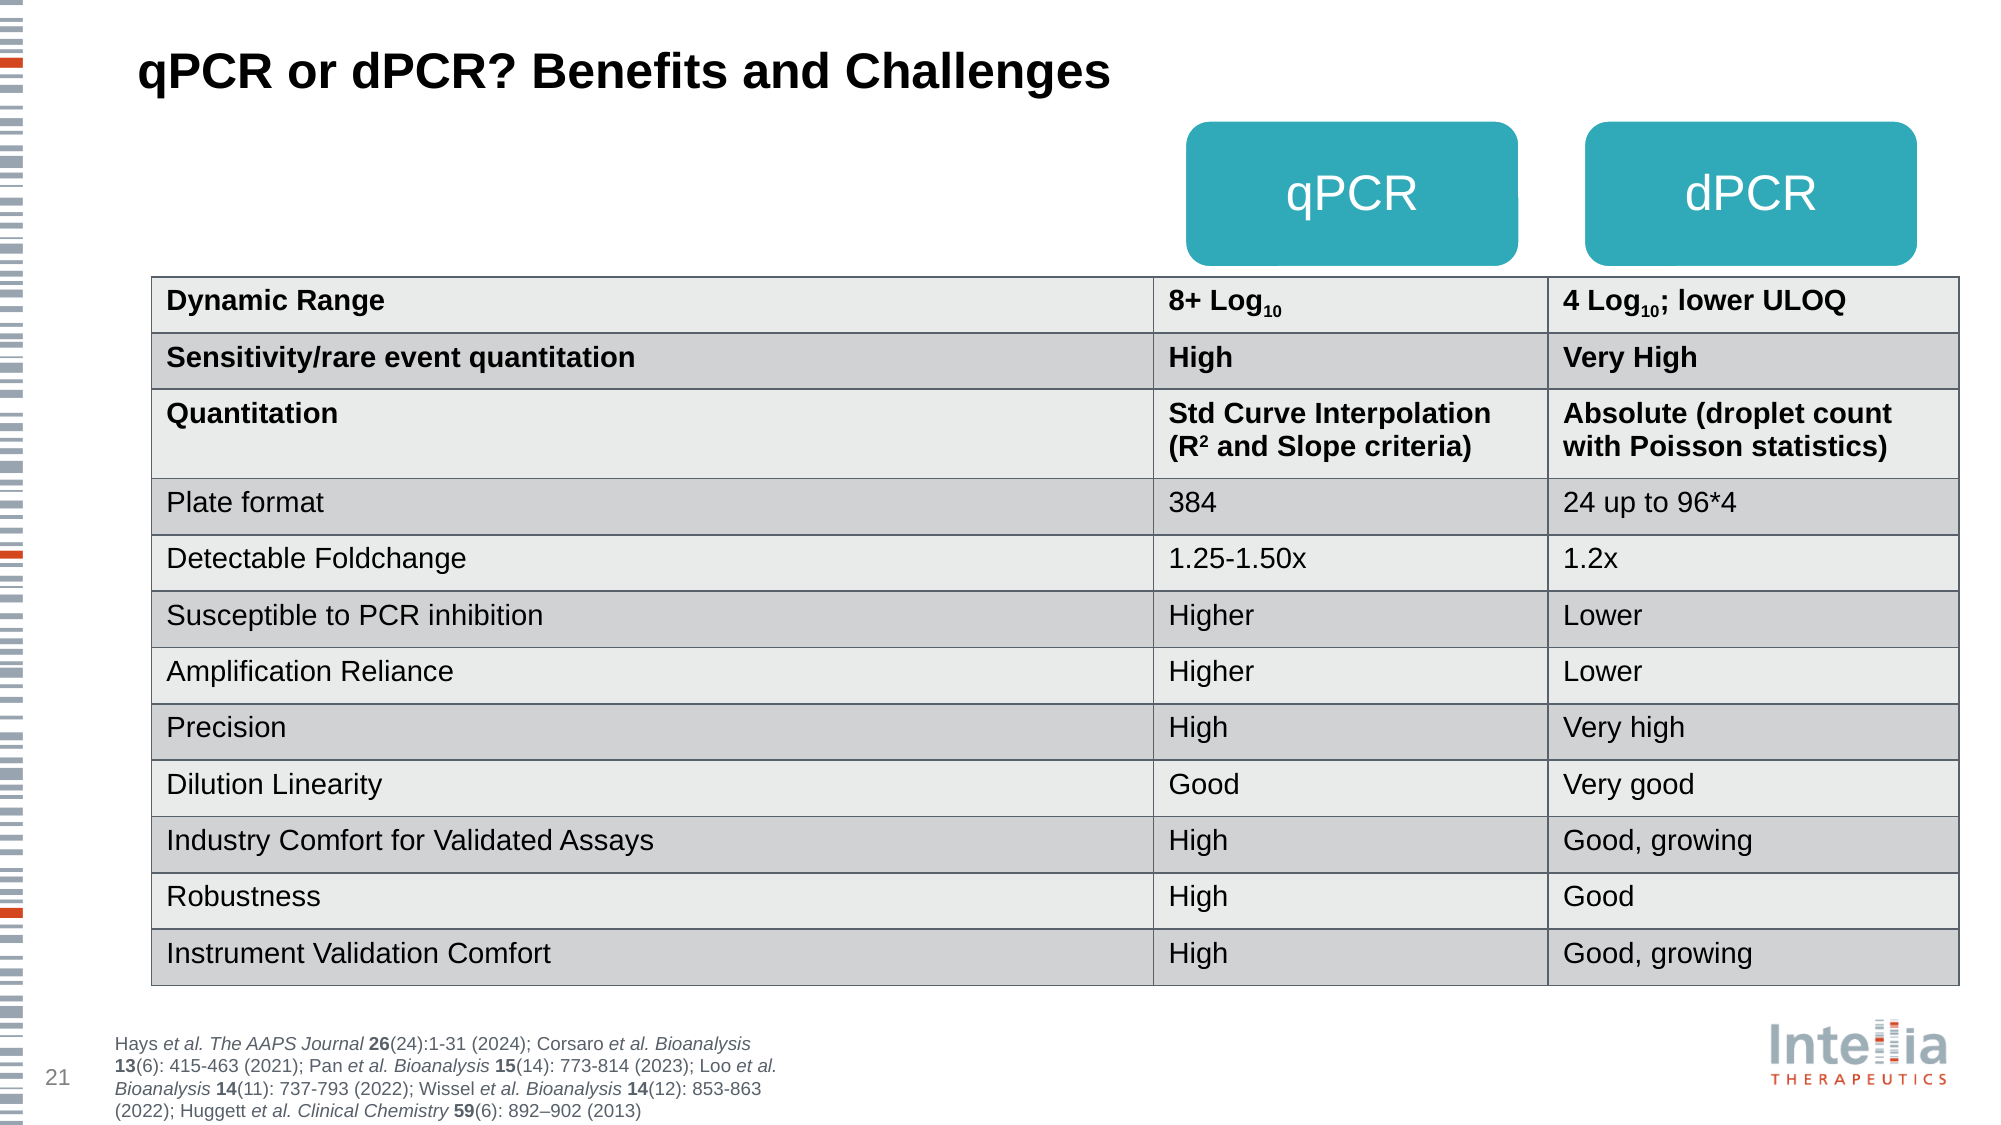

# qPCR or dPCR? Benefits and Challenges

qPCR

dPCR
| Dynamic Range | 8+ Log10 | 4 Log10; lower ULOQ |
| --- | --- | --- |
| Sensitivity/rare event quantitation | High | Very High |
| Quantitation | Std Curve Interpolation (R2 and Slope criteria) | Absolute (droplet count with Poisson statistics) |
| Plate format | 384 | 24 up to 96\*4 |
| Detectable Foldchange | 1.25-1.50x | 1.2x |
| Susceptible to PCR inhibition | Higher | Lower |
| Amplification Reliance | Higher | Lower |
| Precision | High | Very high |
| Dilution Linearity | Good | Very good |
| Industry Comfort for Validated Assays | High | Good, growing |
| Robustness | High | Good |
| Instrument Validation Comfort | High | Good, growing |
Hays et al. The AAPS Journal 26(24):1-31 (2024); Corsaro et al. Bioanalysis 13(6): 415-463 (2021); Pan et al. Bioanalysis 15(14): 773-814 (2023); Loo et al. Bioanalysis 14(11): 737-793 (2022); Wissel et al. Bioanalysis 14(12): 853-863 (2022); Huggett et al. Clinical Chemistry 59(6): 892–902 (2013)